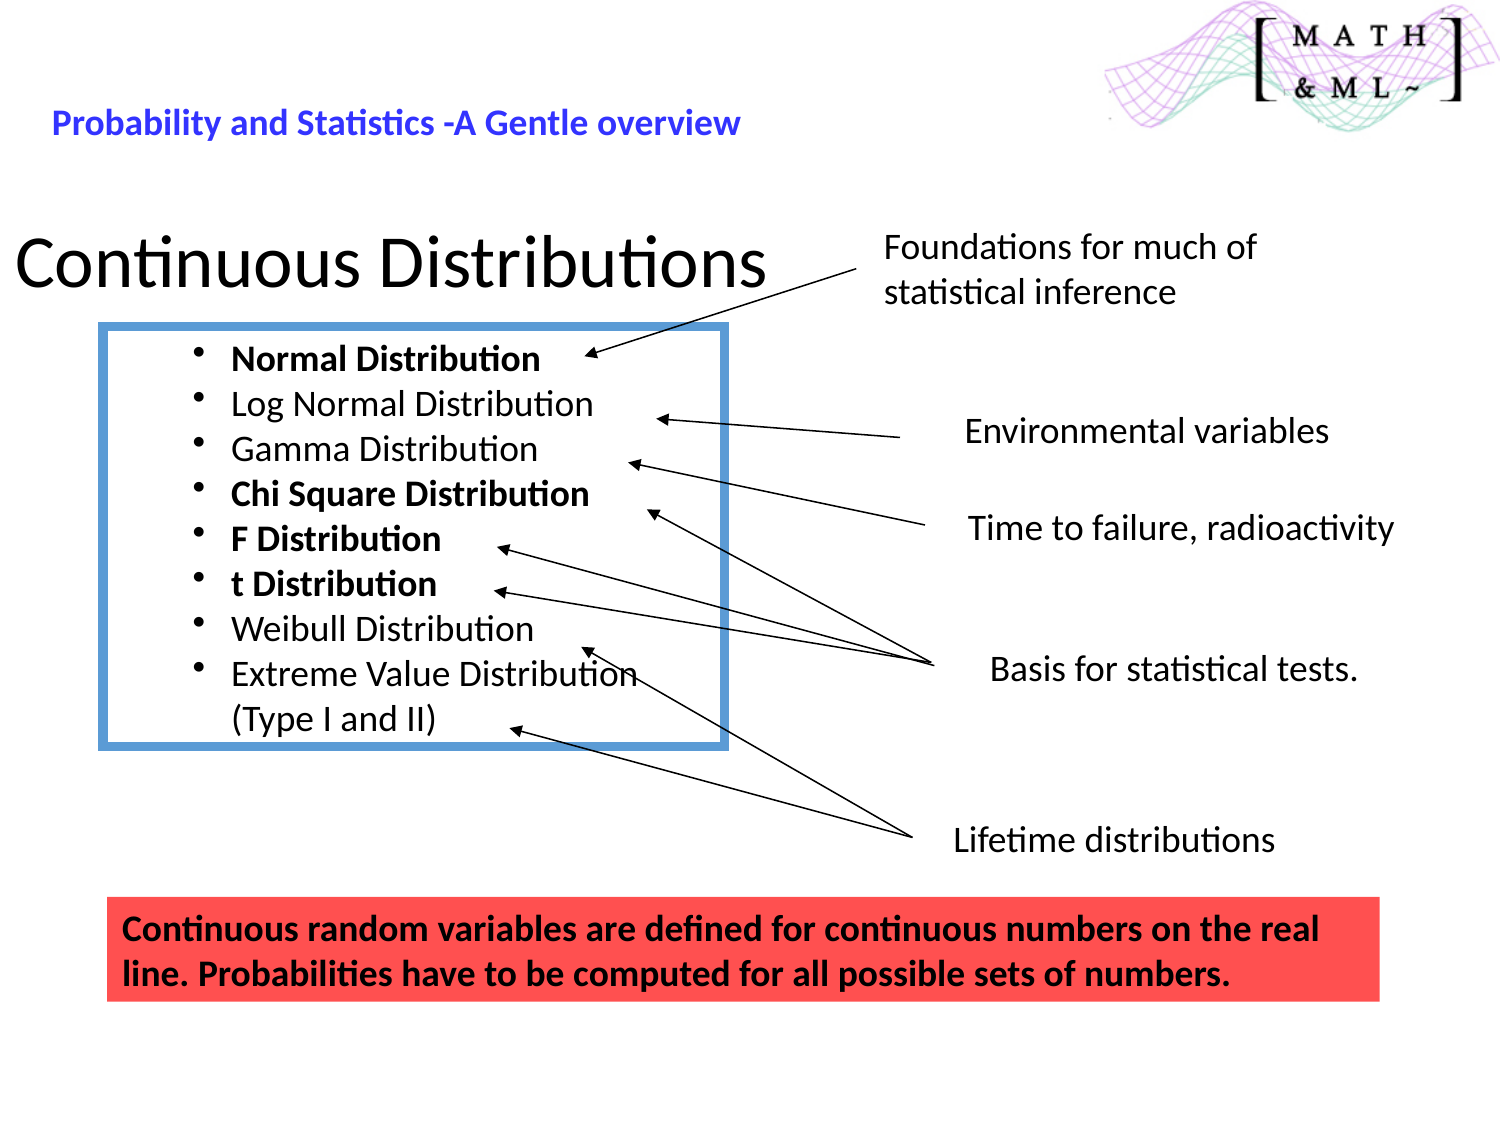

Probability and Statistics -A Gentle overview
Continuous Distributions
Foundations for much of statistical inference

Normal Distribution
Log Normal Distribution
Gamma Distribution
Chi Square Distribution
F Distribution
t Distribution
Weibull Distribution
Extreme Value Distribution (Type I and II)
Environmental variables

Time to failure, radioactivity

Basis for statistical tests.

Lifetime distributions
Continuous random variables are defined for continuous numbers on the real line. Probabilities have to be computed for all possible sets of numbers.